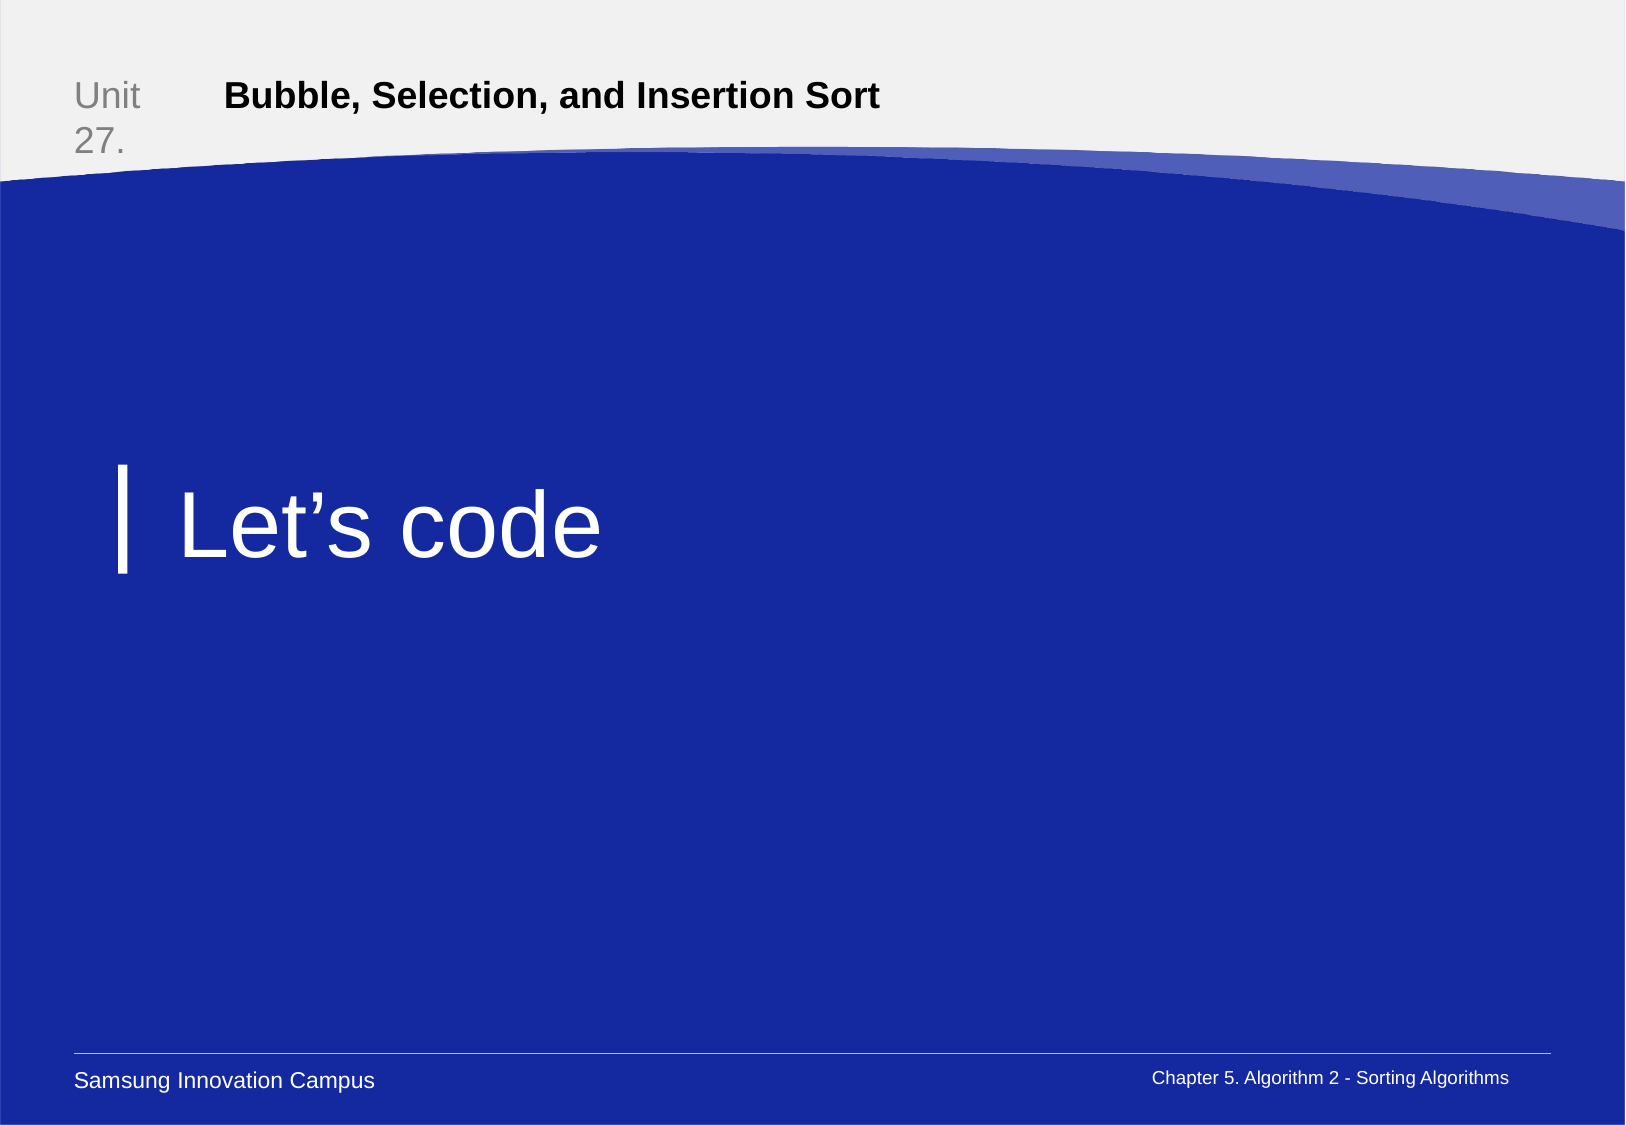

Bubble, Selection, and Insertion Sort
Unit 27.

Let’s code